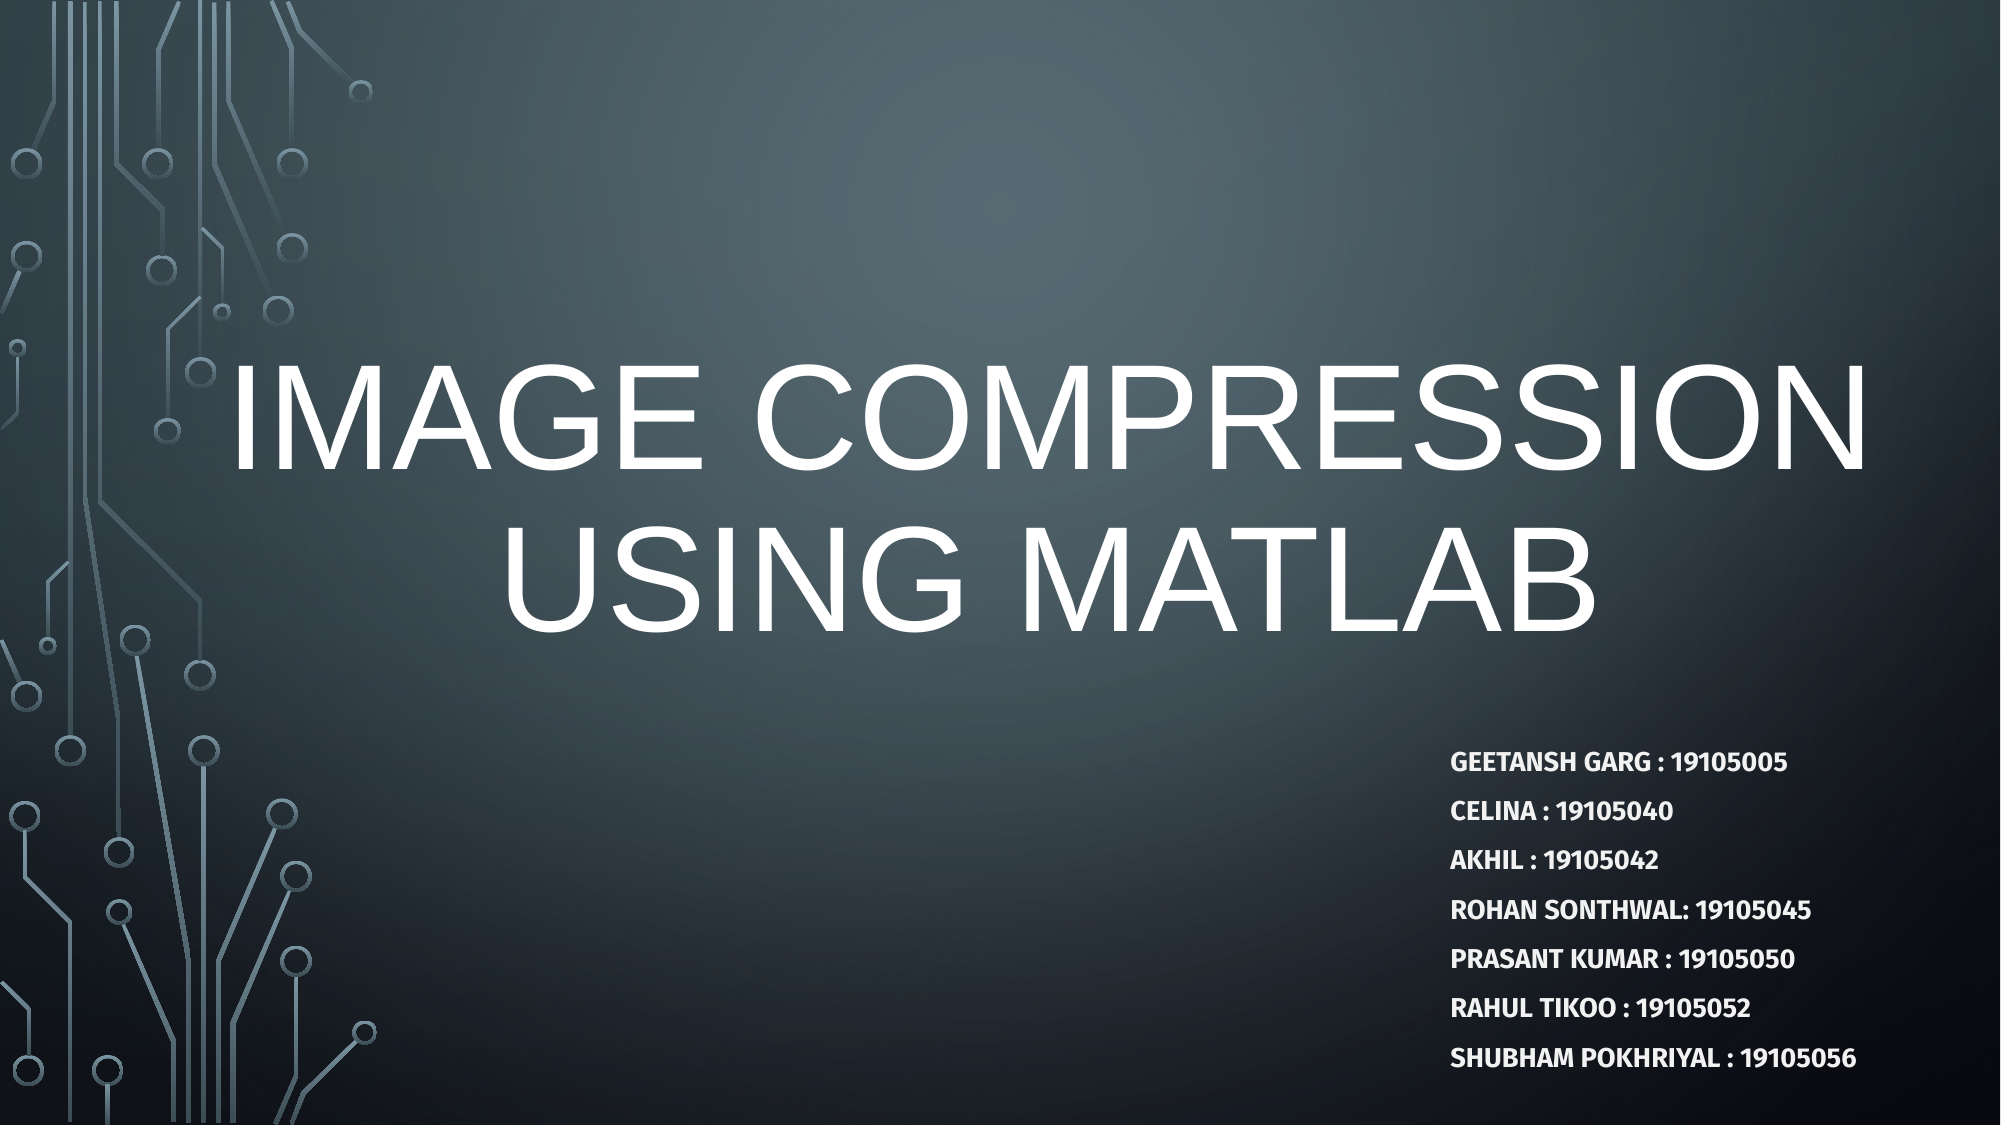

# IMAGE COMPRESSION USING MATLAB
Geetansh Garg : 19105005
Celina : 19105040
Akhil : 19105042
Rohan Sonthwal: 19105045
Prasant Kumar : 19105050
Rahul Tikoo : 19105052
Shubham Pokhriyal : 19105056